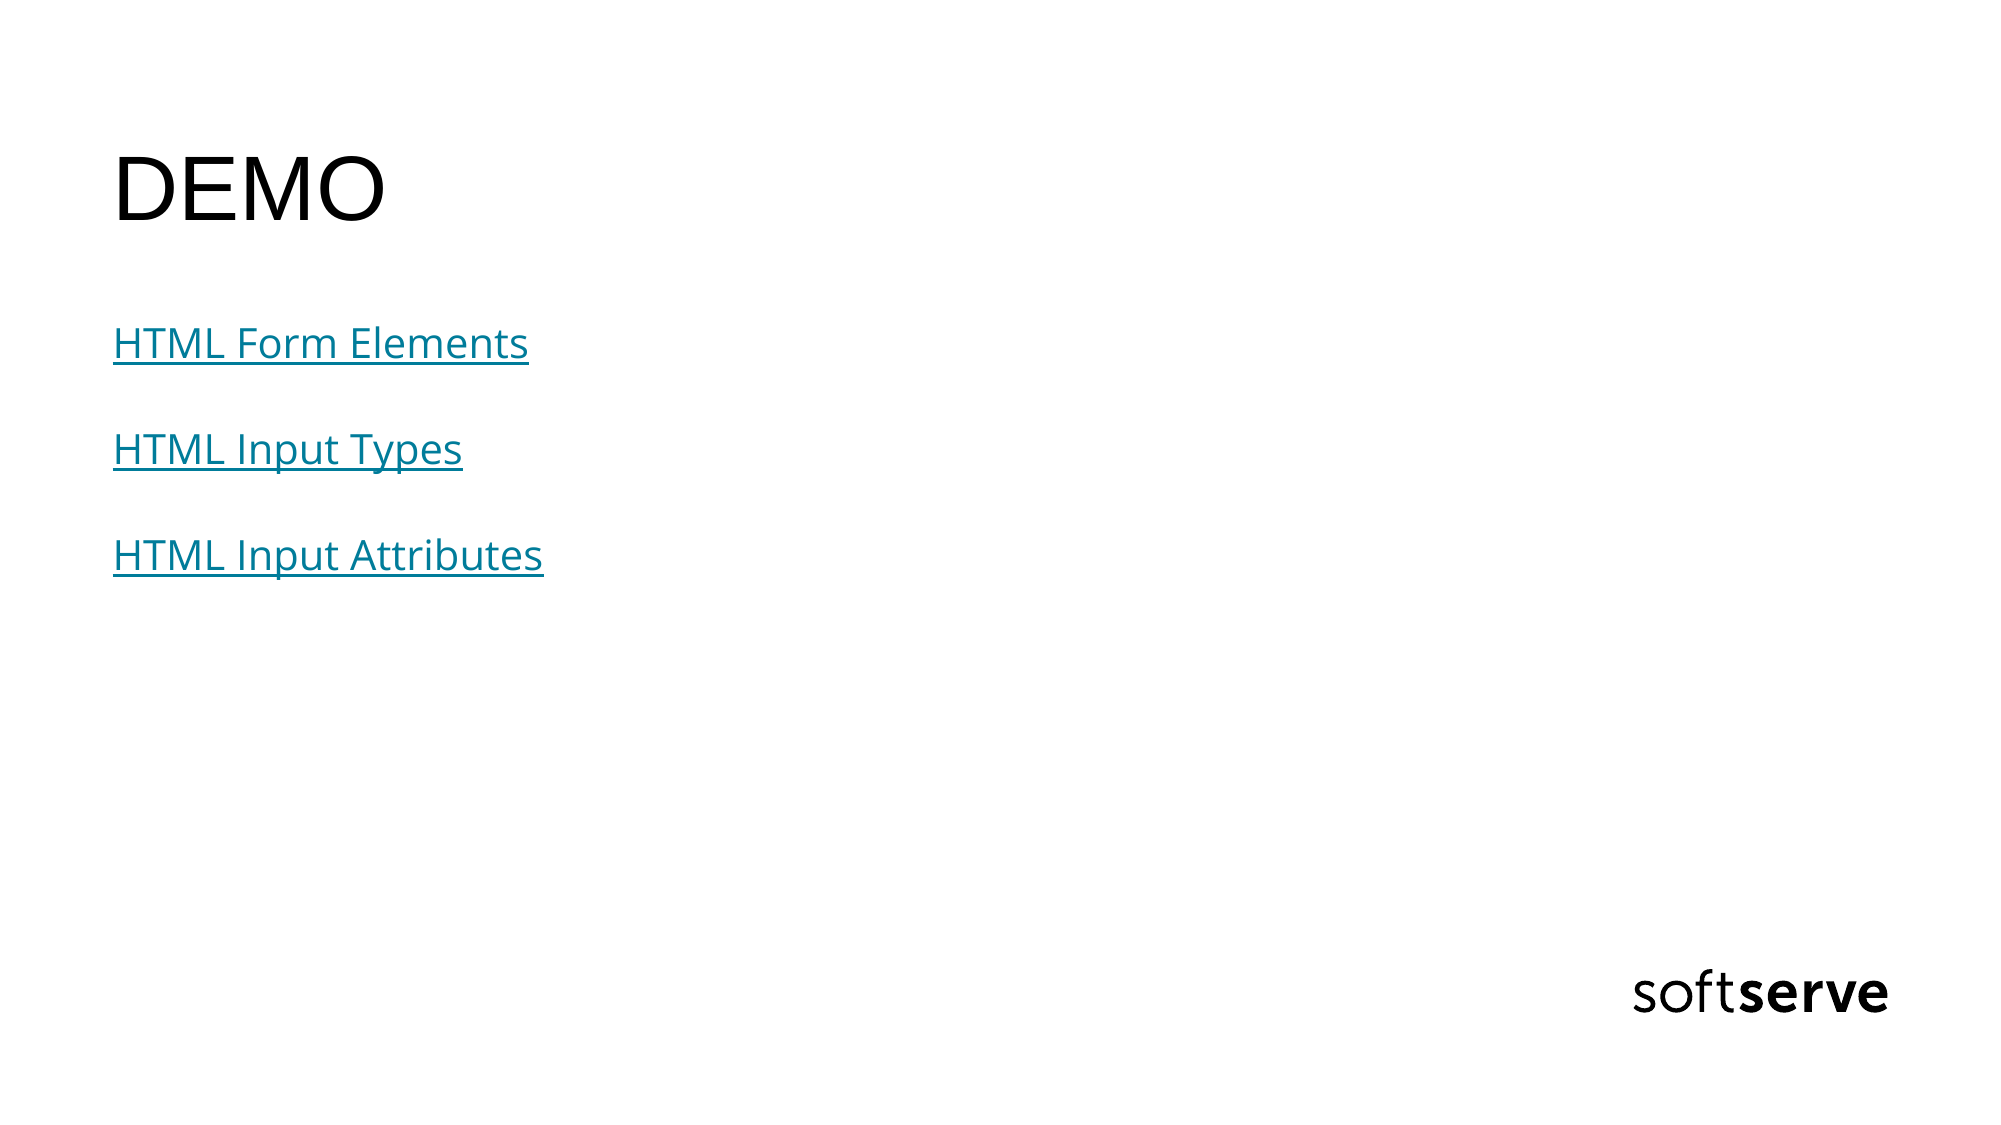

DEMO
HTML Form Elements
HTML Input Types
HTML Input Attributes